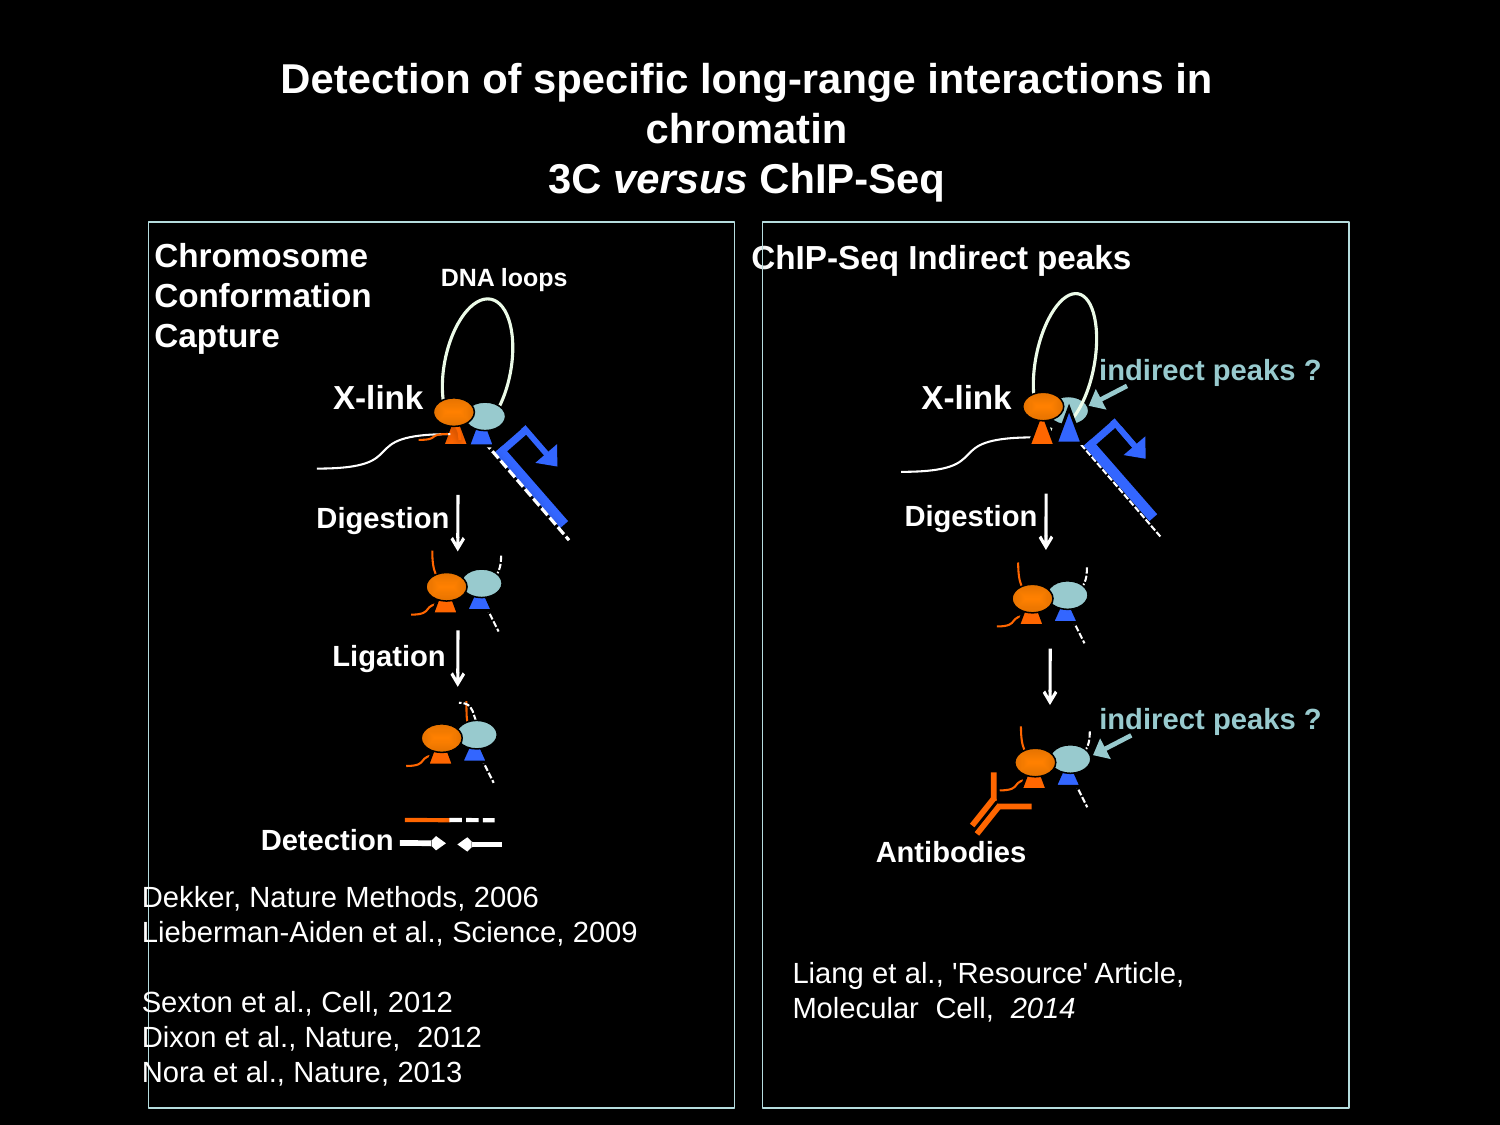

Detection of specific long-range interactions in chromatin
3C versus ChIP-Seq

ChIP-Seq Indirect peaks

X-link

Chromosome
Conformation
Capture
DNA loops

indirect peaks ?
X-link

Digestion
Digestion

Ligation

indirect peaks ?

Antibodies
Detection
Dekker, Nature Methods, 2006
Lieberman-Aiden et al., Science, 2009

Sexton et al., Cell, 2012
Dixon et al., Nature,  2012
Nora et al., Nature, 2013
Liang et al., 'Resource' Article,
Molecular  Cell,  2014